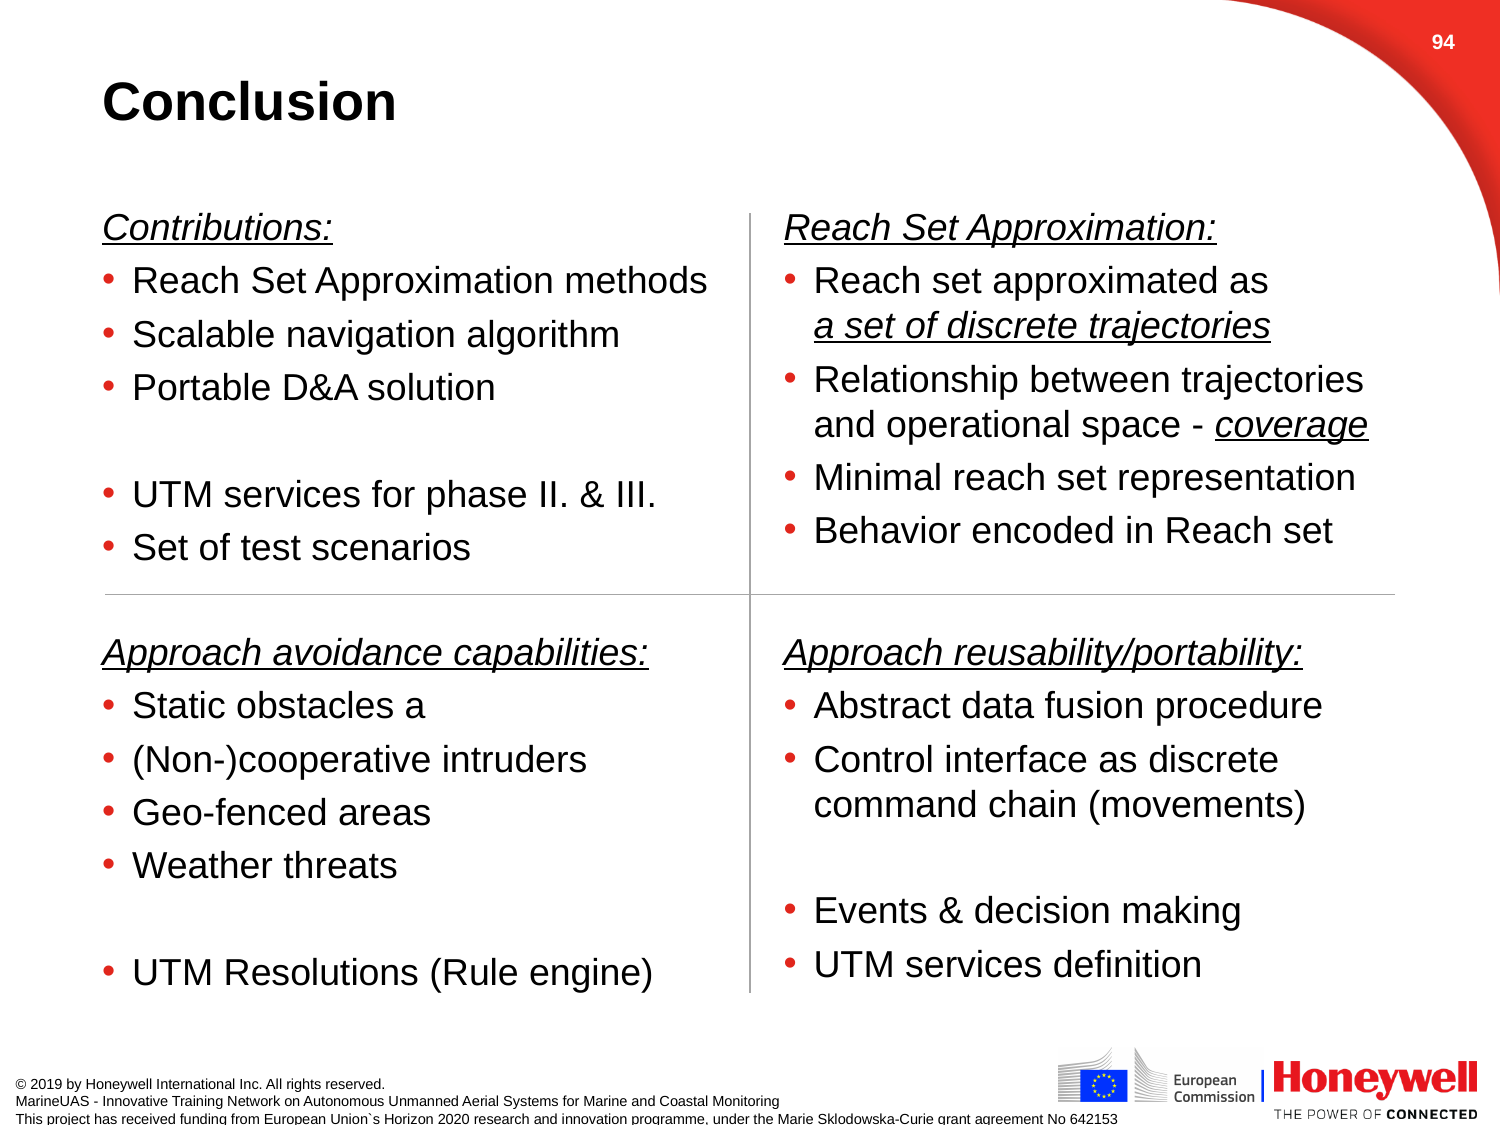

94
# Conclusion
Contributions:
Reach Set Approximation methods
Scalable navigation algorithm
Portable D&A solution

UTM services for phase II. & III.
Set of test scenarios

Reach Set Approximation:
Reach set approximated as
a set of discrete trajectories
Relationship between trajectories and operational space - coverage
Minimal reach set representation
Behavior encoded in Reach set

Approach avoidance capabilities:
Static obstacles a
(Non-)cooperative intruders
Geo-fenced areas
Weather threats

UTM Resolutions (Rule engine)

Approach reusability/portability:
Abstract data fusion procedure
Control interface as discrete command chain (movements)

Events & decision making
UTM services definition